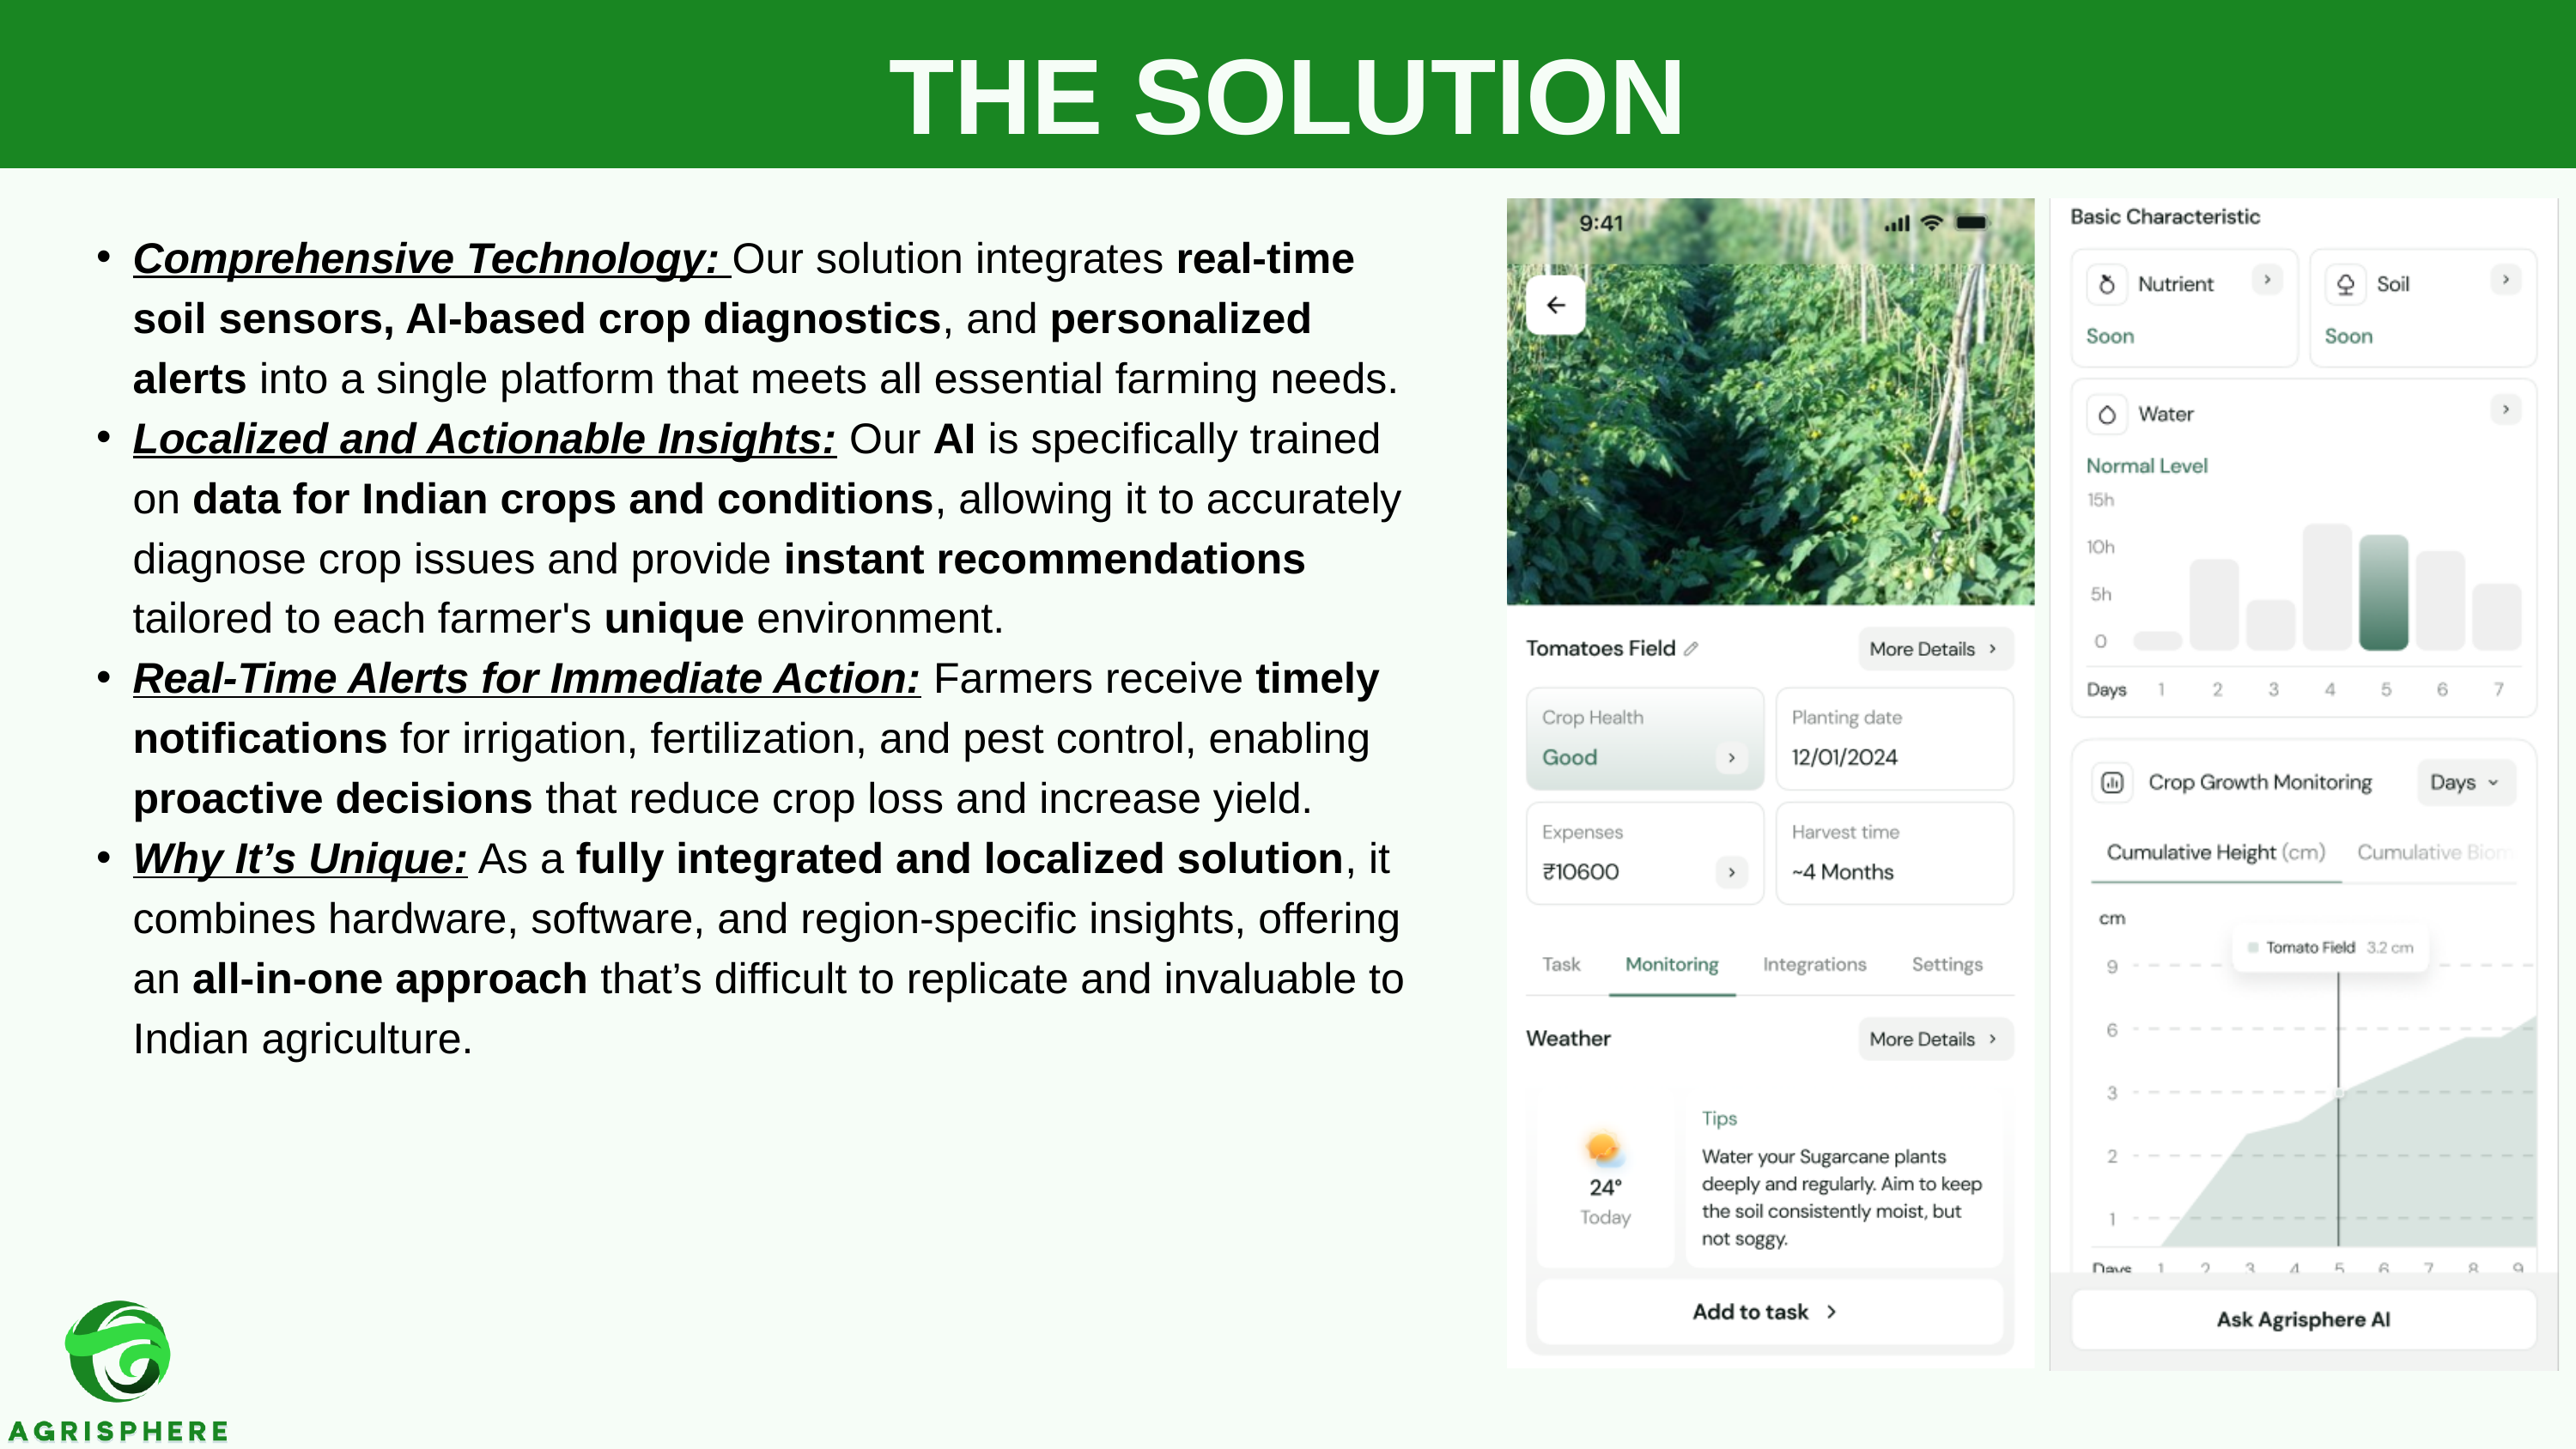

THE SOLUTION

Comprehensive Technology: Our solution integrates real-time soil sensors, AI-based crop diagnostics, and personalized alerts into a single platform that meets all essential farming needs.
Localized and Actionable Insights: Our AI is specifically trained on data for Indian crops and conditions, allowing it to accurately diagnose crop issues and provide instant recommendations tailored to each farmer's unique environment.
Real-Time Alerts for Immediate Action: Farmers receive timely notifications for irrigation, fertilization, and pest control, enabling proactive decisions that reduce crop loss and increase yield.
Why It’s Unique: As a fully integrated and localized solution, it combines hardware, software, and region-specific insights, offering an all-in-one approach that’s difficult to replicate and invaluable to Indian agriculture.